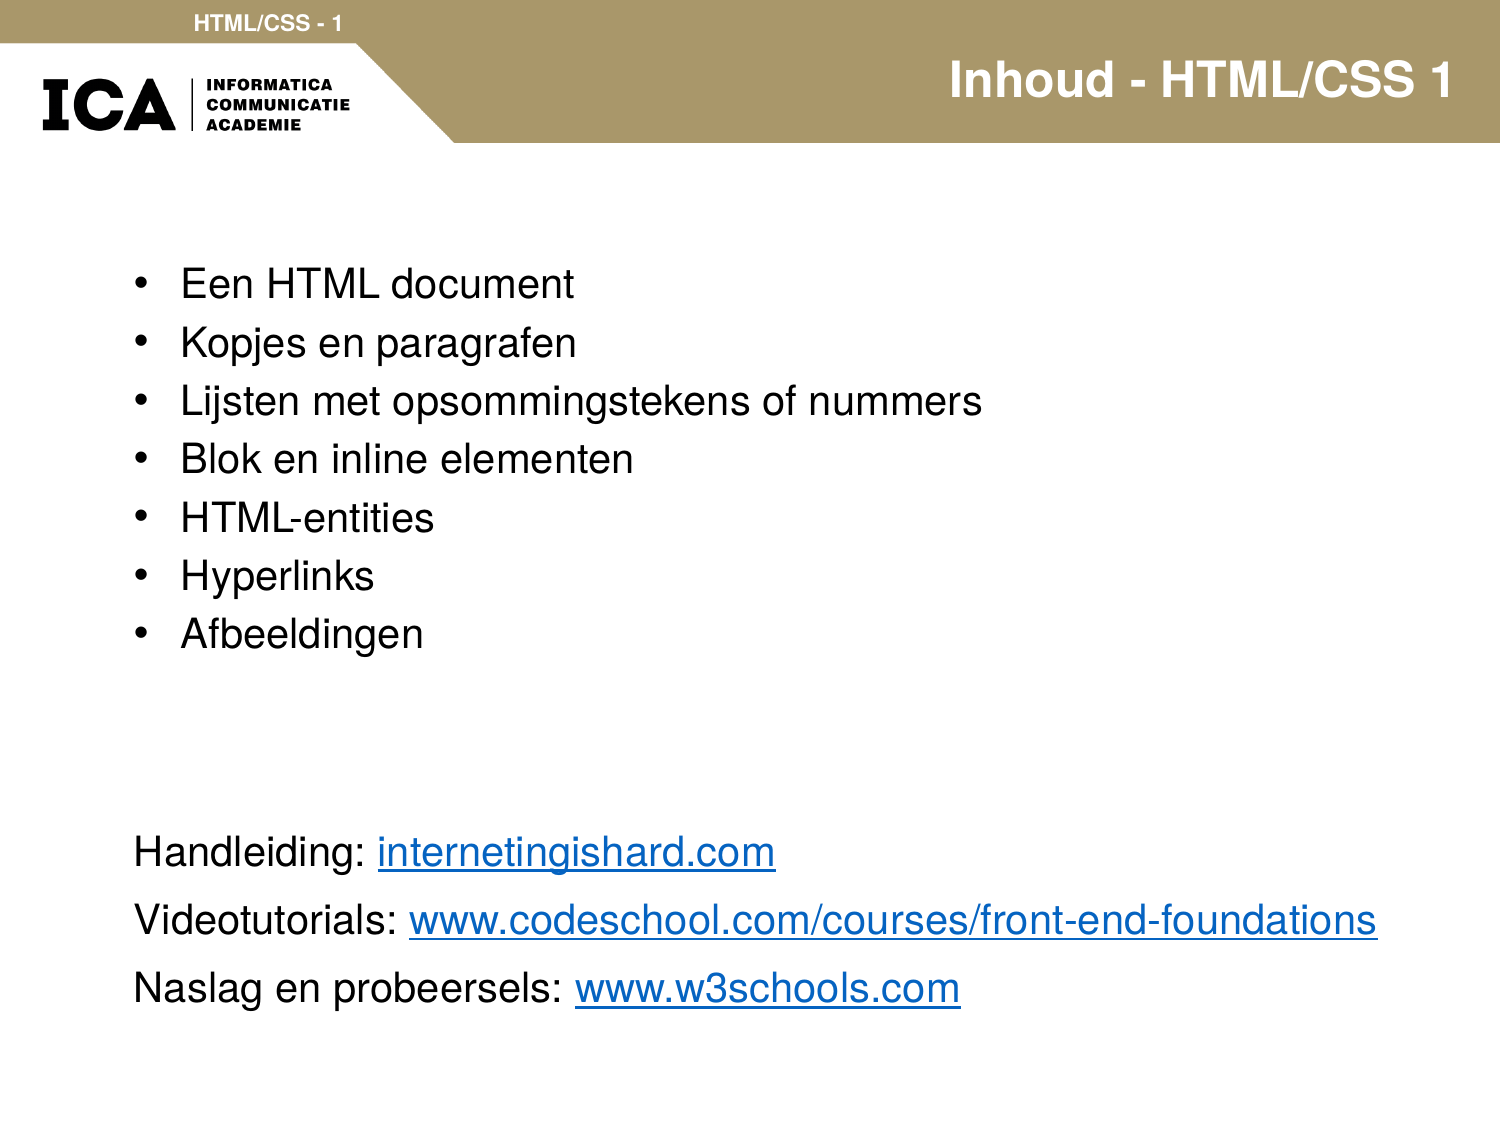

# Inhoud - HTML/CSS 1
Een HTML document
Kopjes en paragrafen
Lijsten met opsommingstekens of nummers
Blok en inline elementen
HTML-entities
Hyperlinks
Afbeeldingen

Handleiding: internetingishard.com
Videotutorials: www.codeschool.com/courses/front-end-foundations
Naslag en probeersels: www.w3schools.com